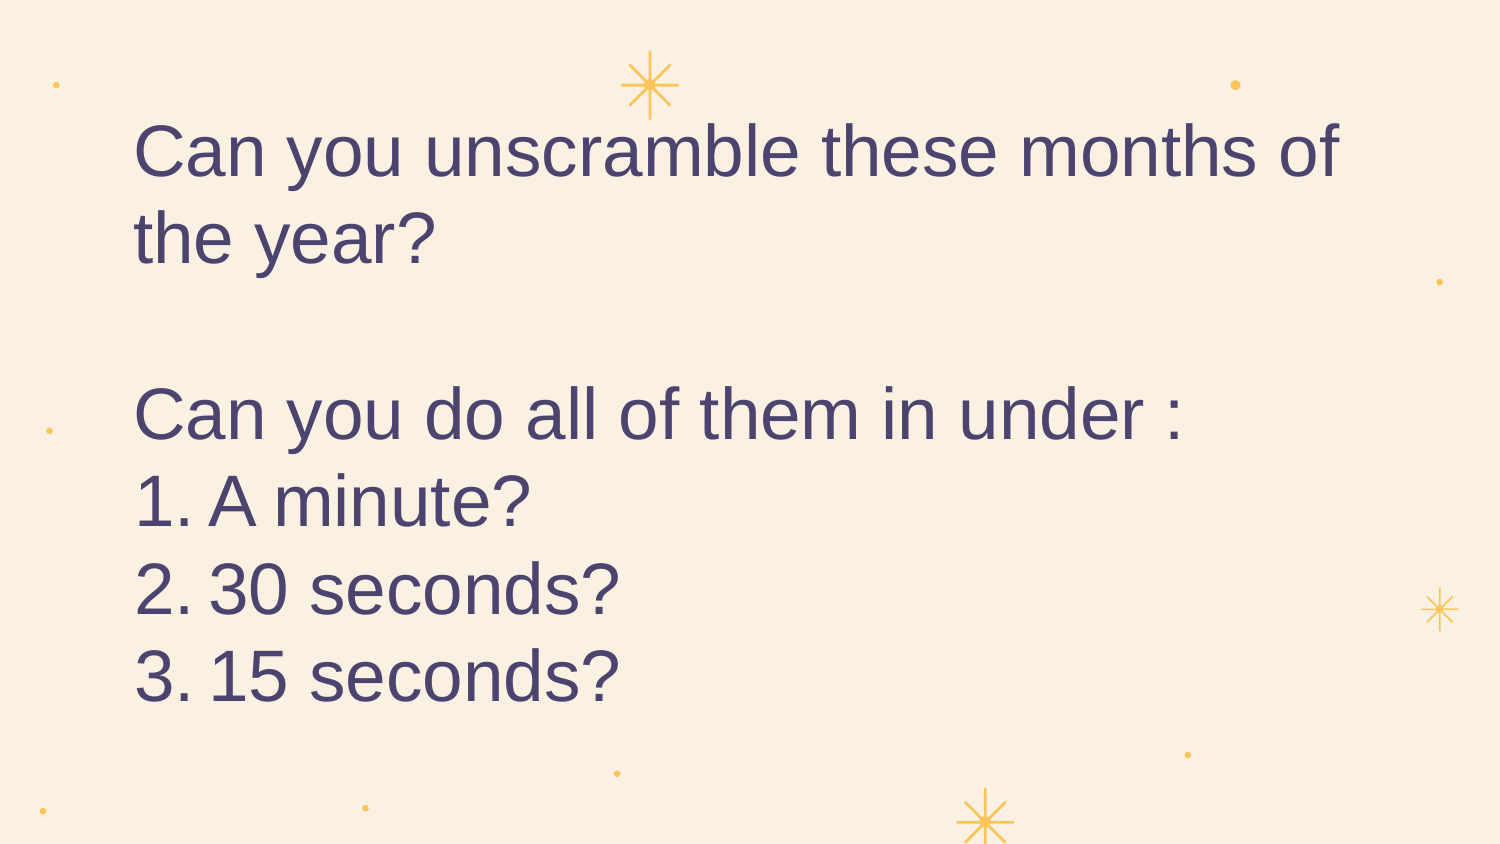

# Can you unscramble these months of the year?

Can you do all of them in under :
A minute?
30 seconds?
15 seconds?